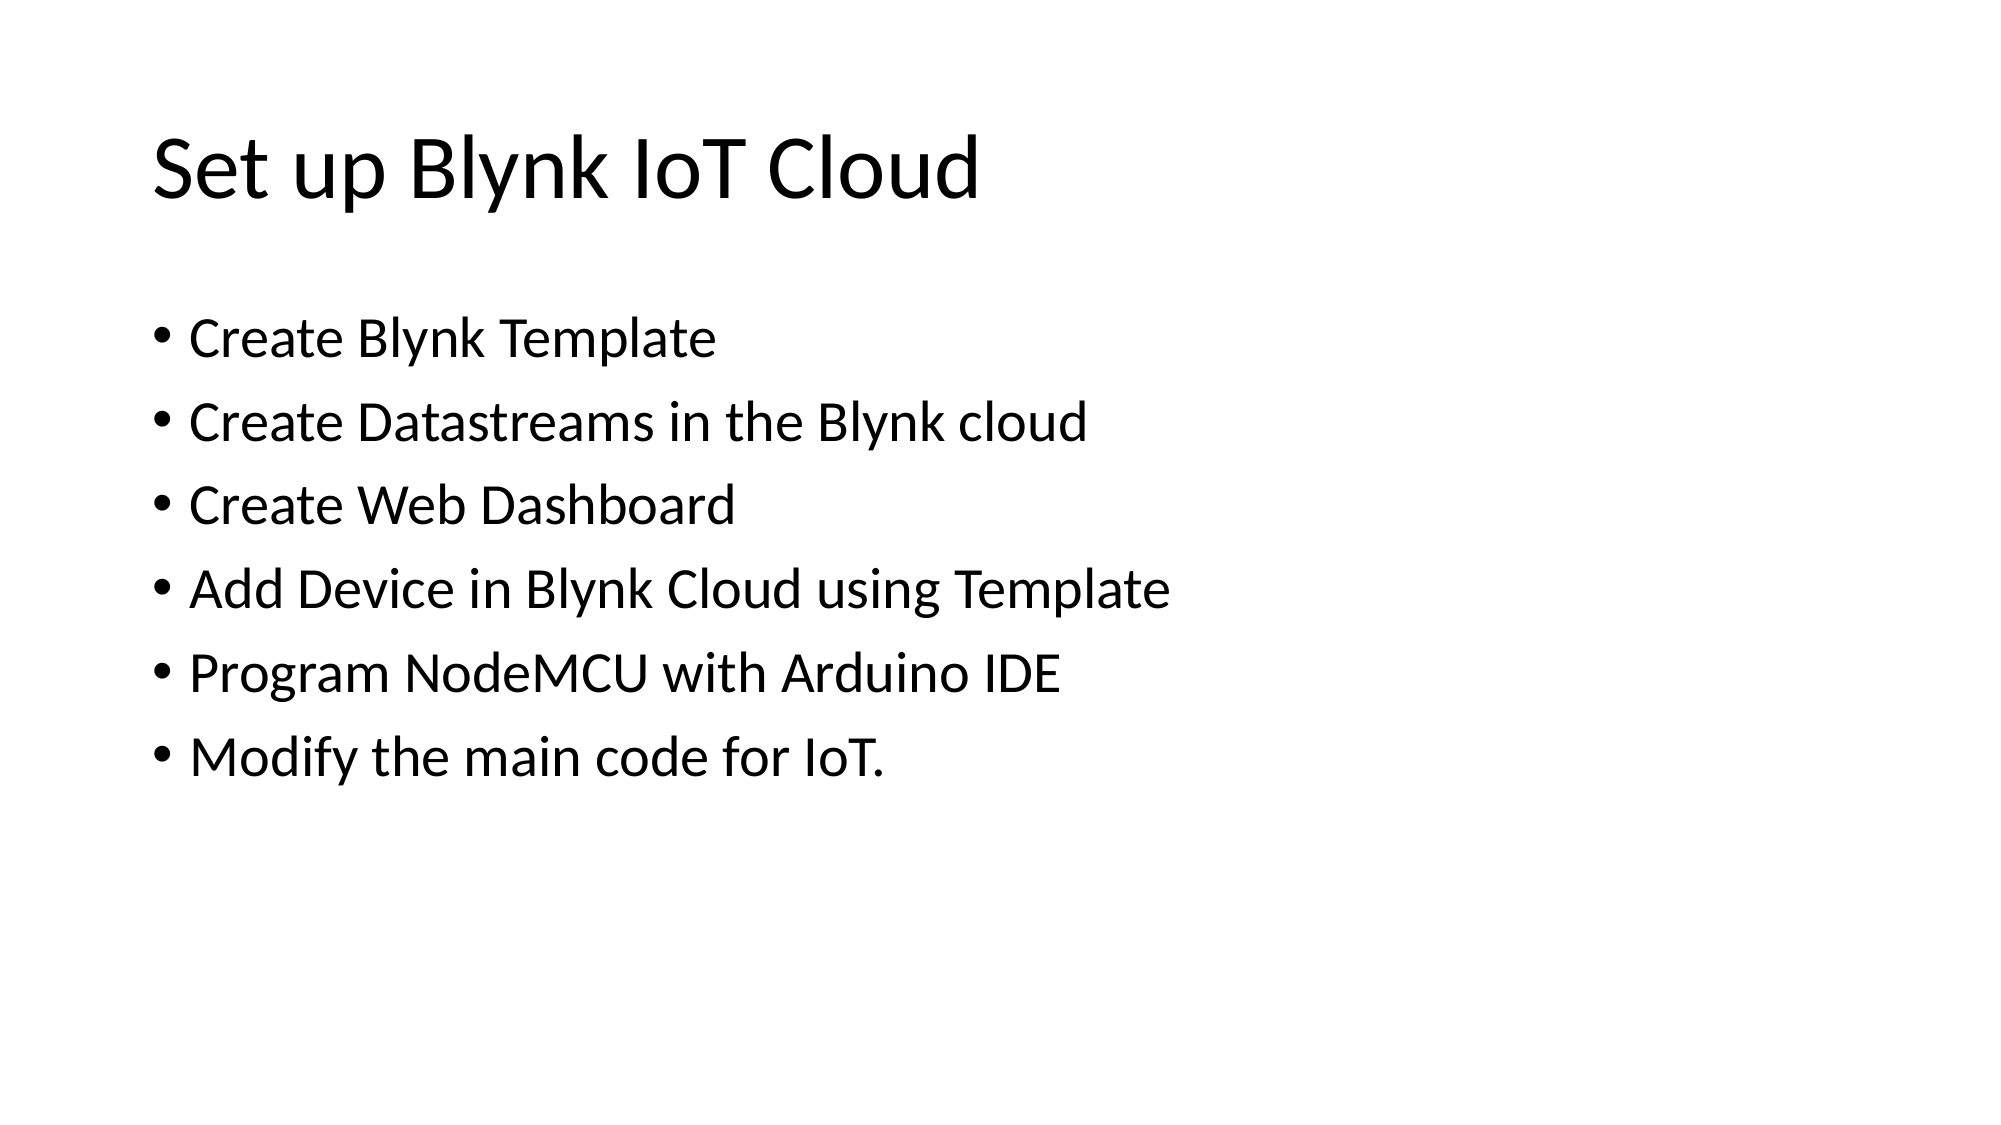

# Set up Blynk IoT Cloud
Create Blynk Template
Create Datastreams in the Blynk cloud
Create Web Dashboard
Add Device in Blynk Cloud using Template
Program NodeMCU with Arduino IDE
Modify the main code for IoT.